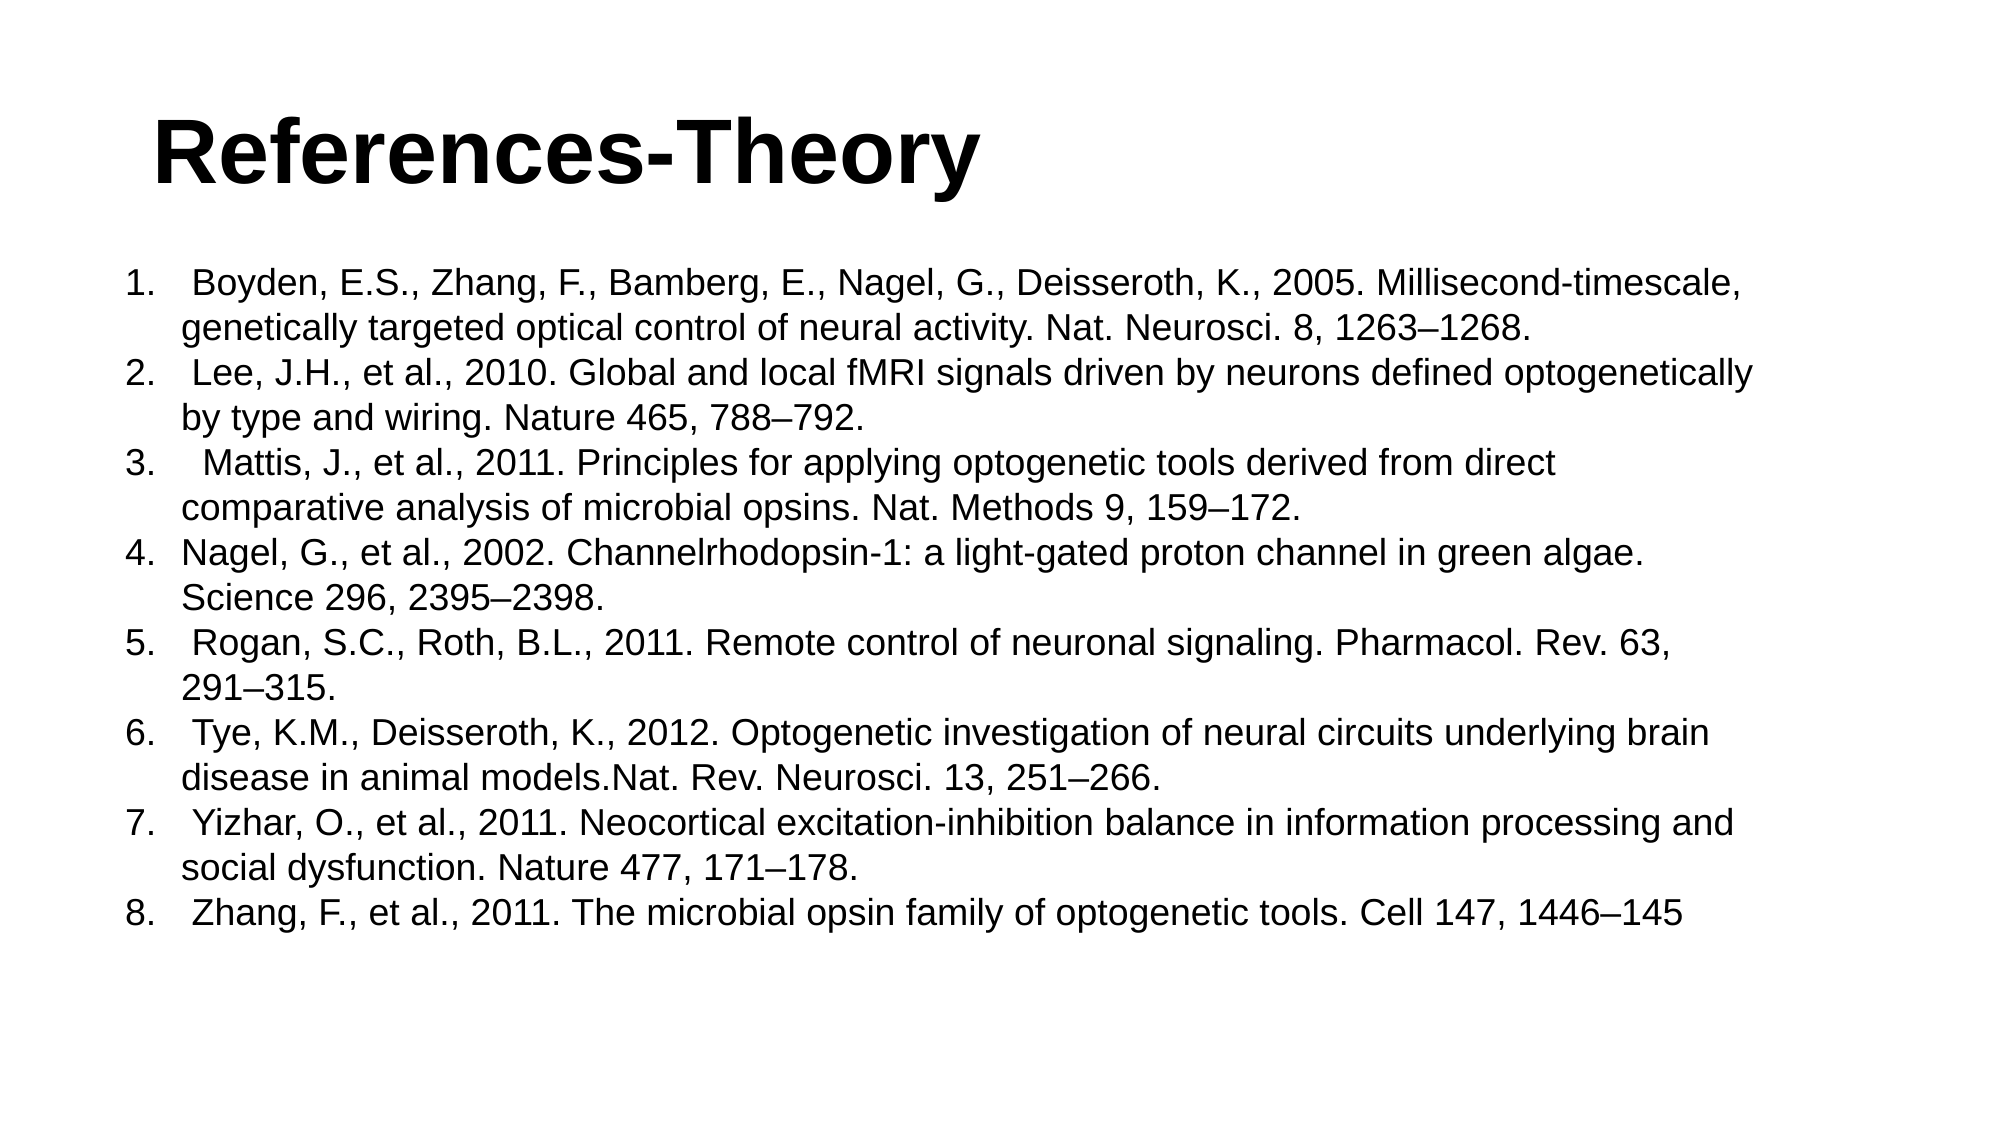

References-Theory

 Boyden, E.S., Zhang, F., Bamberg, E., Nagel, G., Deisseroth, K., 2005. Millisecond-timescale, genetically targeted optical control of neural activity. Nat. Neurosci. 8, 1263–1268.
 Lee, J.H., et al., 2010. Global and local fMRI signals driven by neurons defined optogenetically by type and wiring. Nature 465, 788–792.
  Mattis, J., et al., 2011. Principles for applying optogenetic tools derived from direct comparative analysis of microbial opsins. Nat. Methods 9, 159–172.
Nagel, G., et al., 2002. Channelrhodopsin-1: a light-gated proton channel in green algae. Science 296, 2395–2398.
 Rogan, S.C., Roth, B.L., 2011. Remote control of neuronal signaling. Pharmacol. Rev. 63, 291–315.
 Tye, K.M., Deisseroth, K., 2012. Optogenetic investigation of neural circuits underlying brain disease in animal models.Nat. Rev. Neurosci. 13, 251–266.
 Yizhar, O., et al., 2011. Neocortical excitation-inhibition balance in information processing and social dysfunction. Nature 477, 171–178.
 Zhang, F., et al., 2011. The microbial opsin family of optogenetic tools. Cell 147, 1446–145